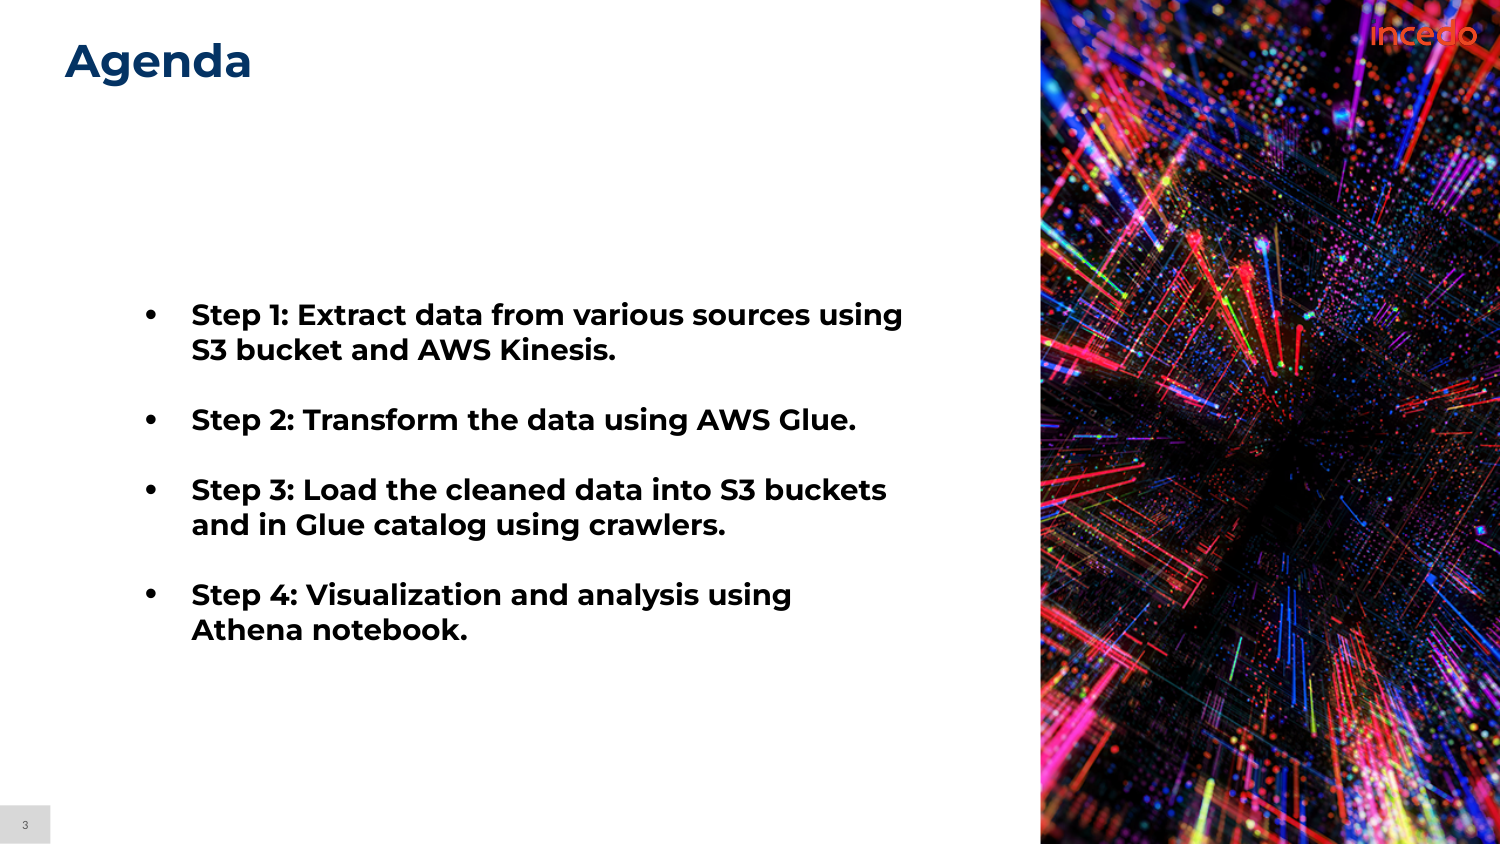

Agenda

Step 1: Extract data from various sources using S3 bucket and AWS Kinesis.

Step 2: Transform the data using AWS Glue.

Step 3: Load the cleaned data into S3 buckets and in Glue catalog using crawlers.

Step 4: Visualization and analysis using Athena notebook.

3